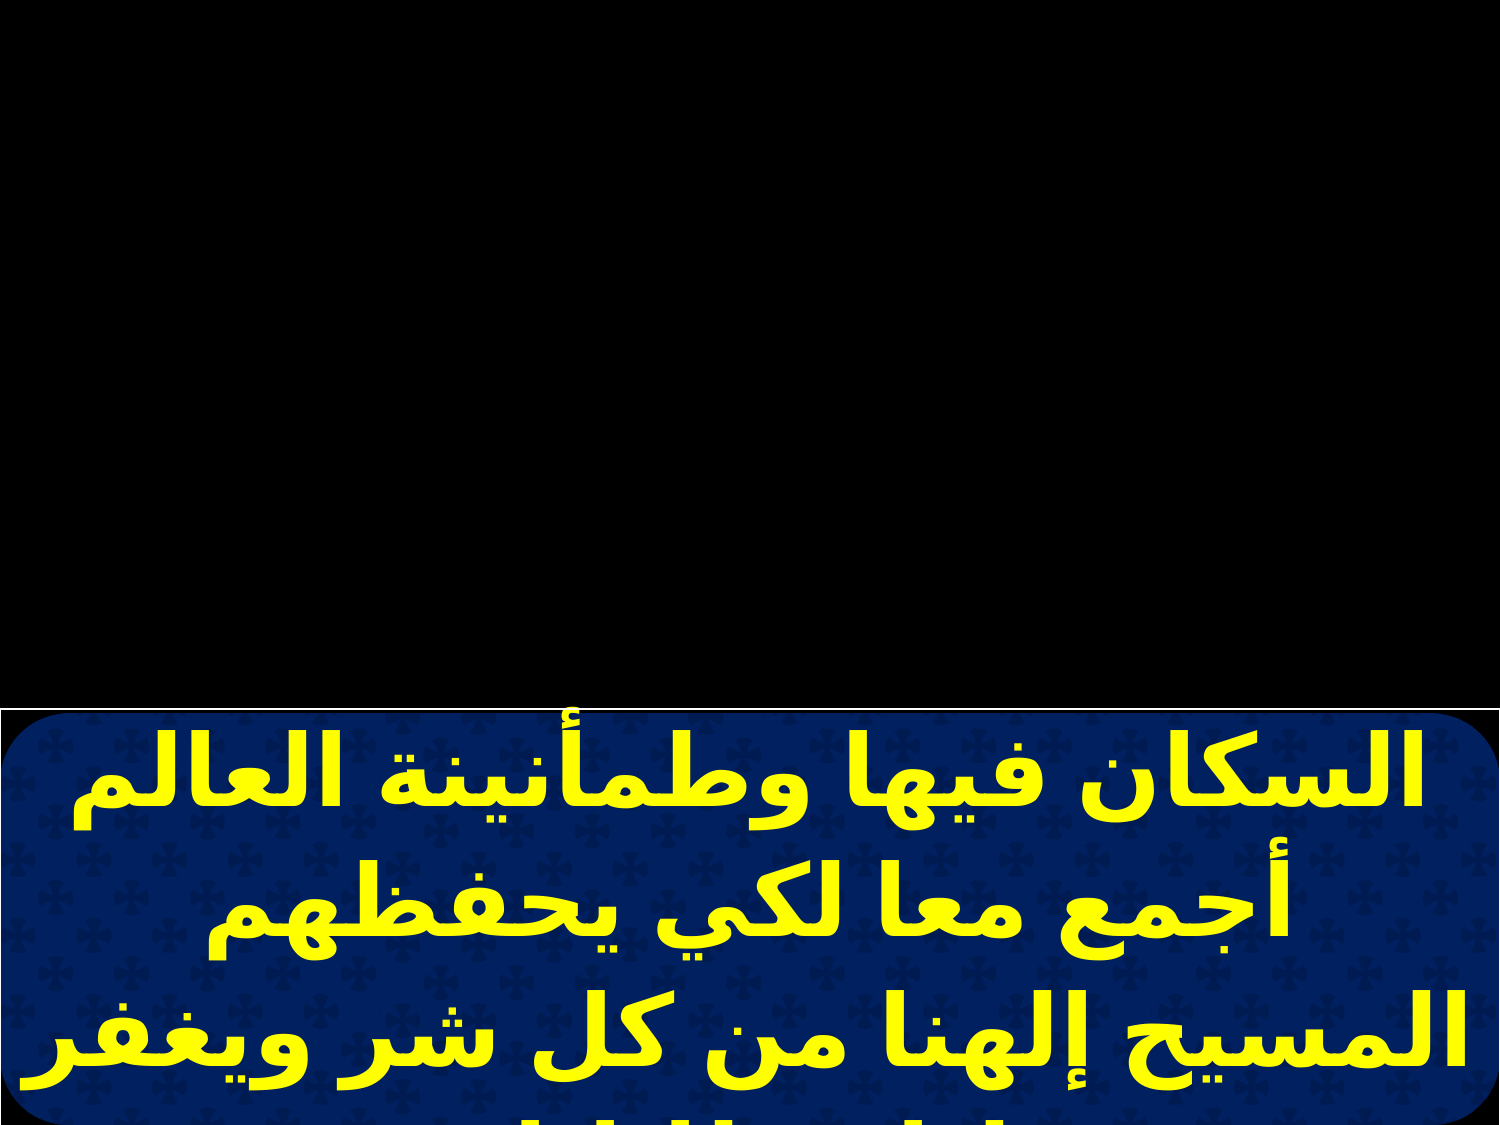

| السكان فيها وطمأنينة العالم أجمع معا لكي يحفظهم المسيح إلهنا من كل شر ويغفر لنا خطايانا |
| --- |